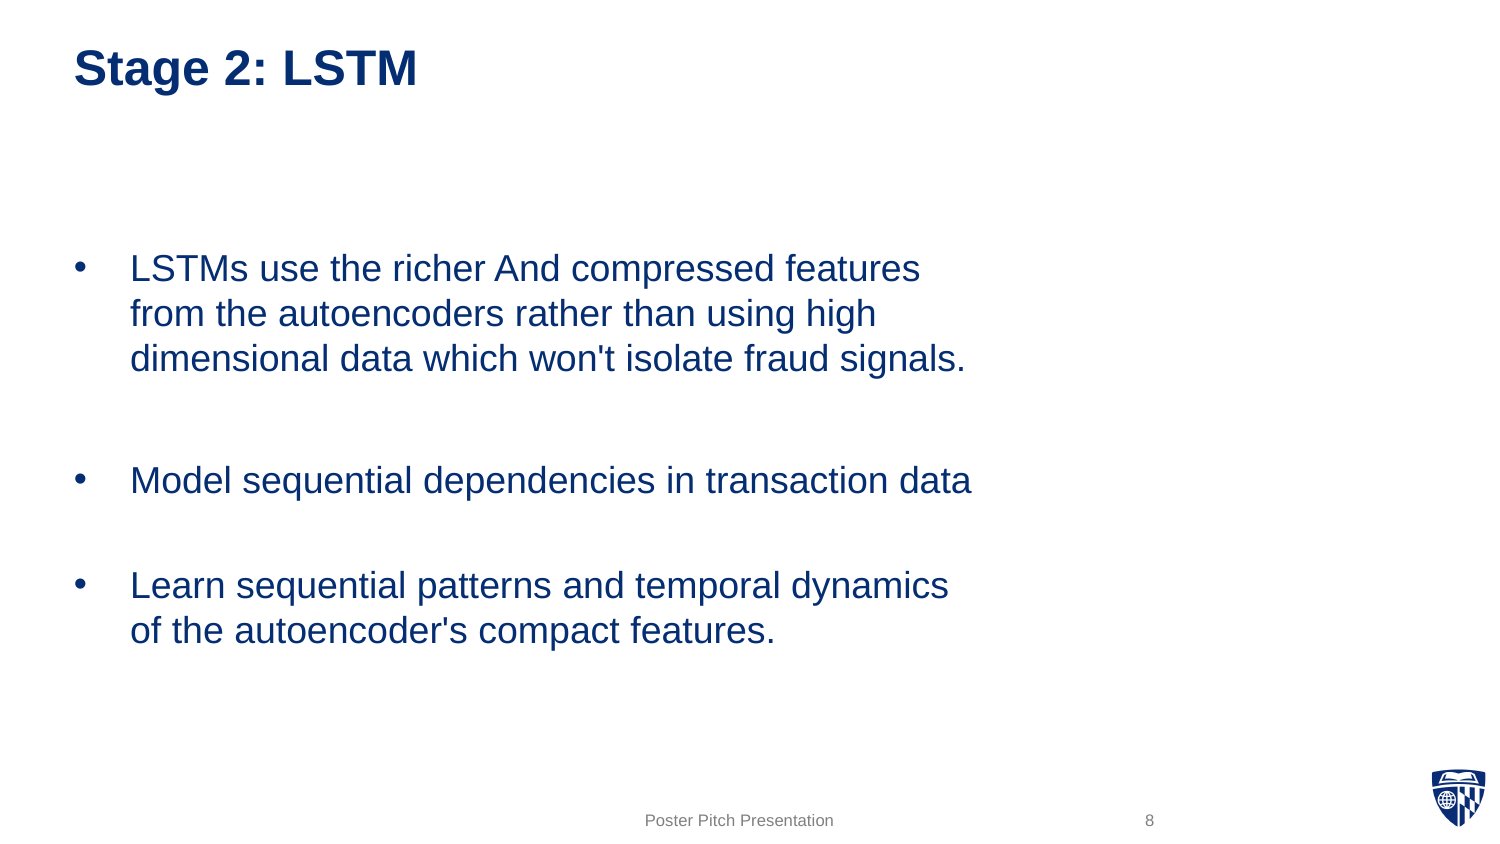

# Stage 2: LSTM

LSTMs use the richer And compressed features from the autoencoders rather than using high dimensional data which won't isolate fraud signals.

Model sequential dependencies in transaction data

Learn sequential patterns and temporal dynamics of the autoencoder's compact features.